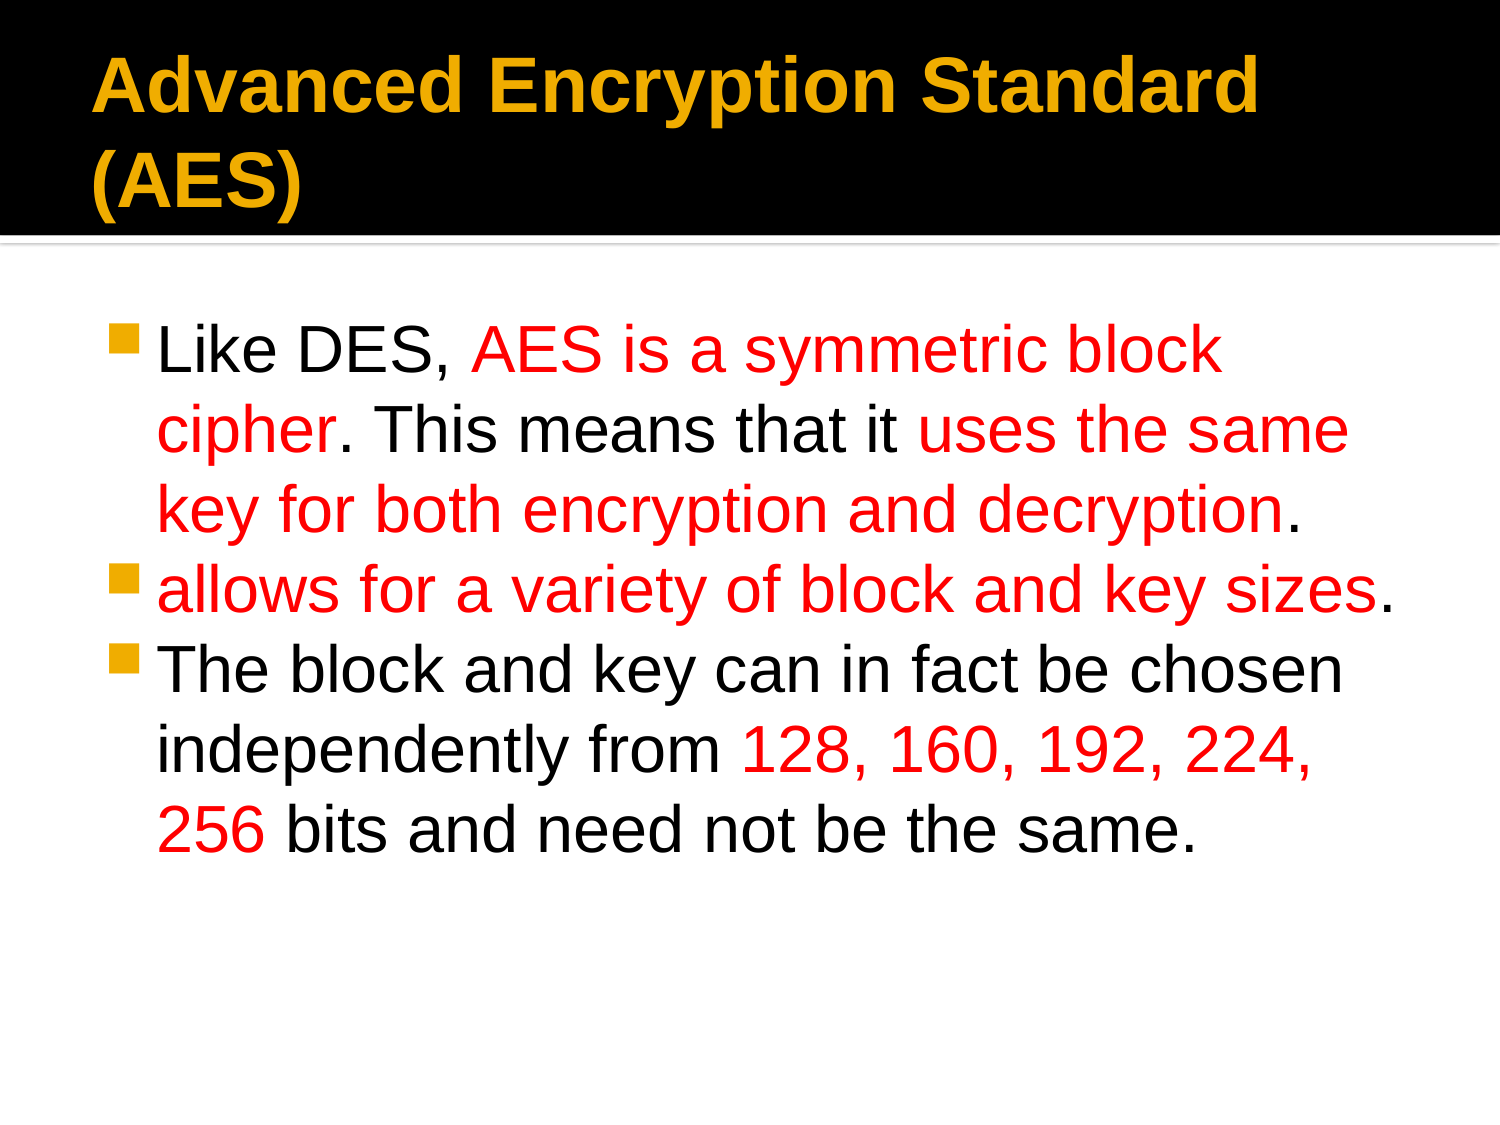

# Advanced Encryption Standard (AES)
Like DES, AES is a symmetric block cipher. This means that it uses the same key for both encryption and decryption.
allows for a variety of block and key sizes.
The block and key can in fact be chosen independently from 128, 160, 192, 224, 256 bits and need not be the same.